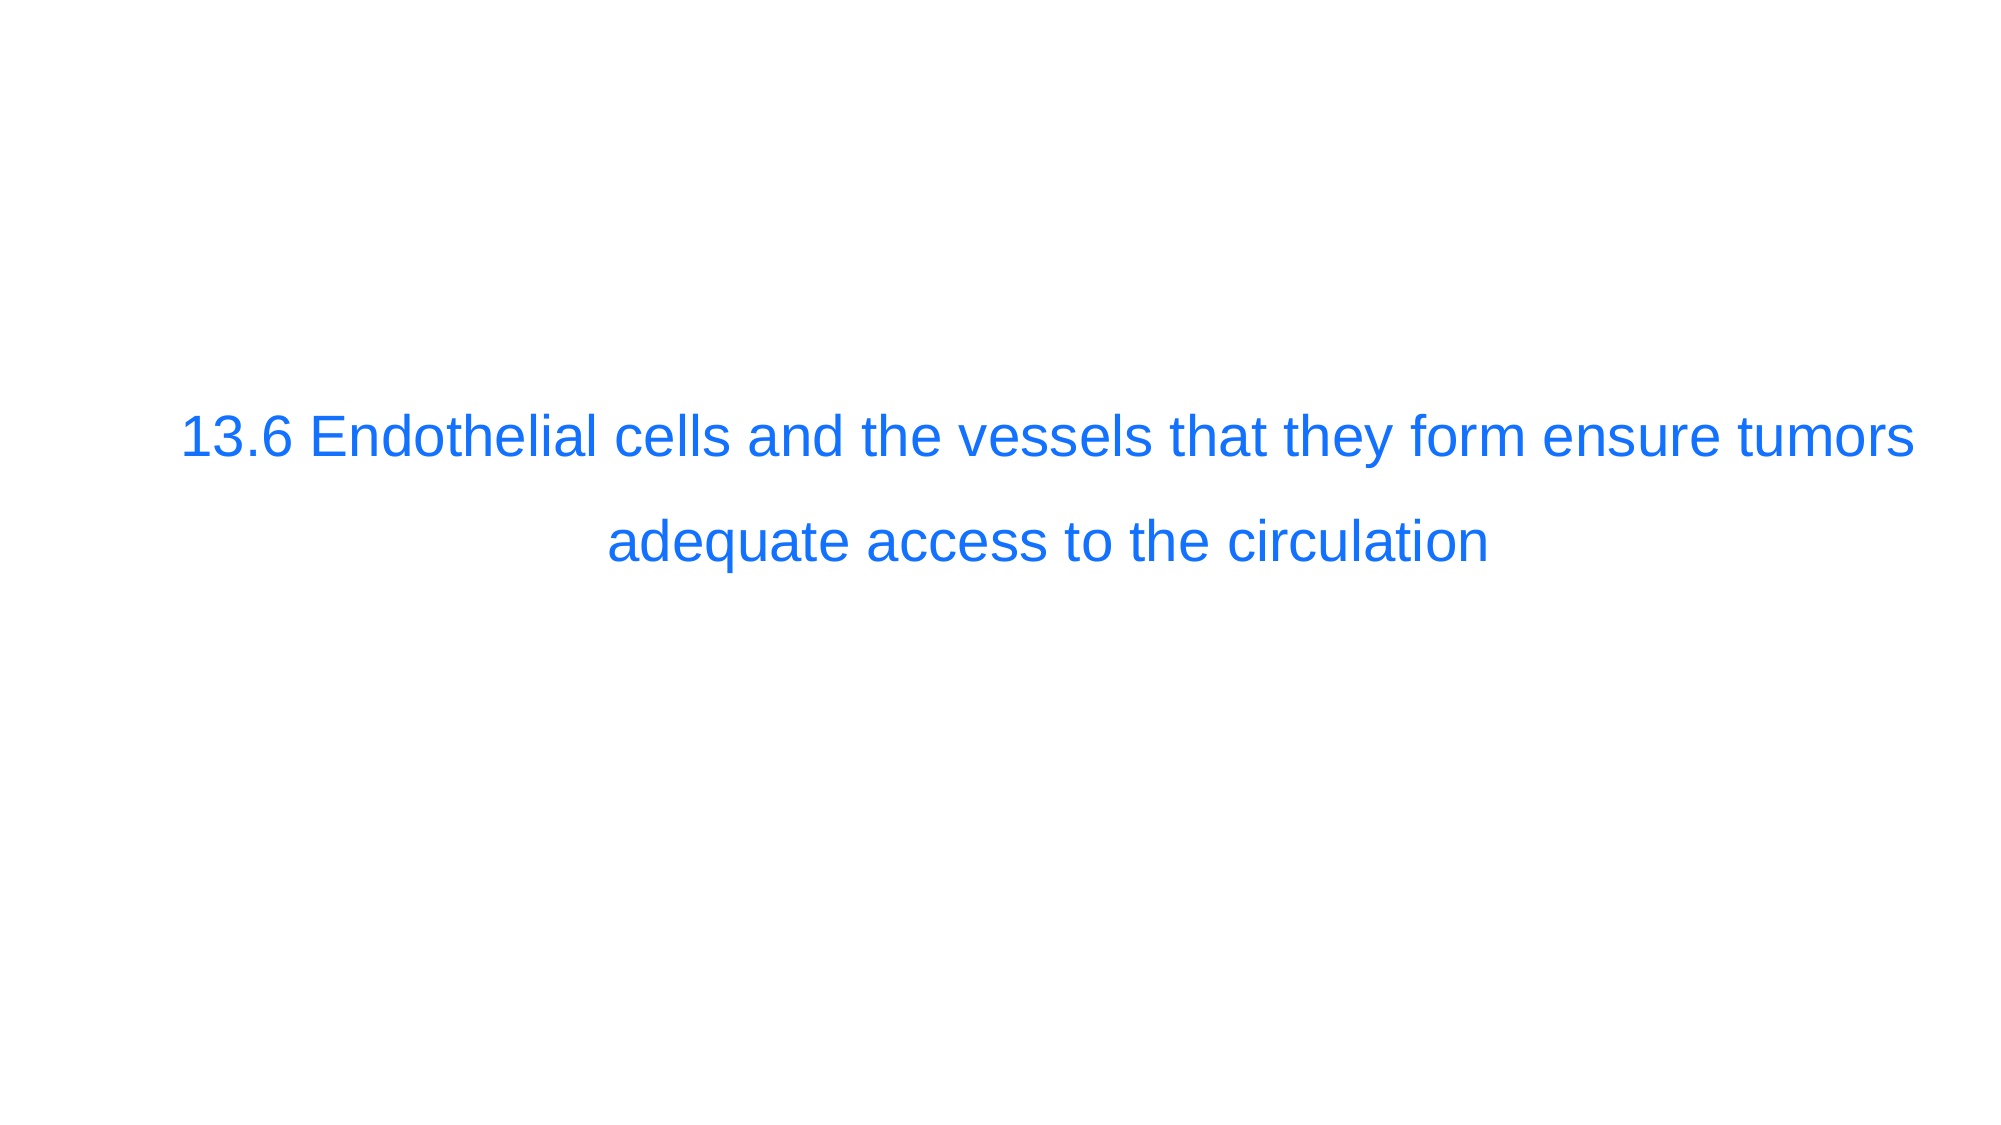

13.6 Endothelial cells and the vessels that they form ensure tumors adequate access to the circulation